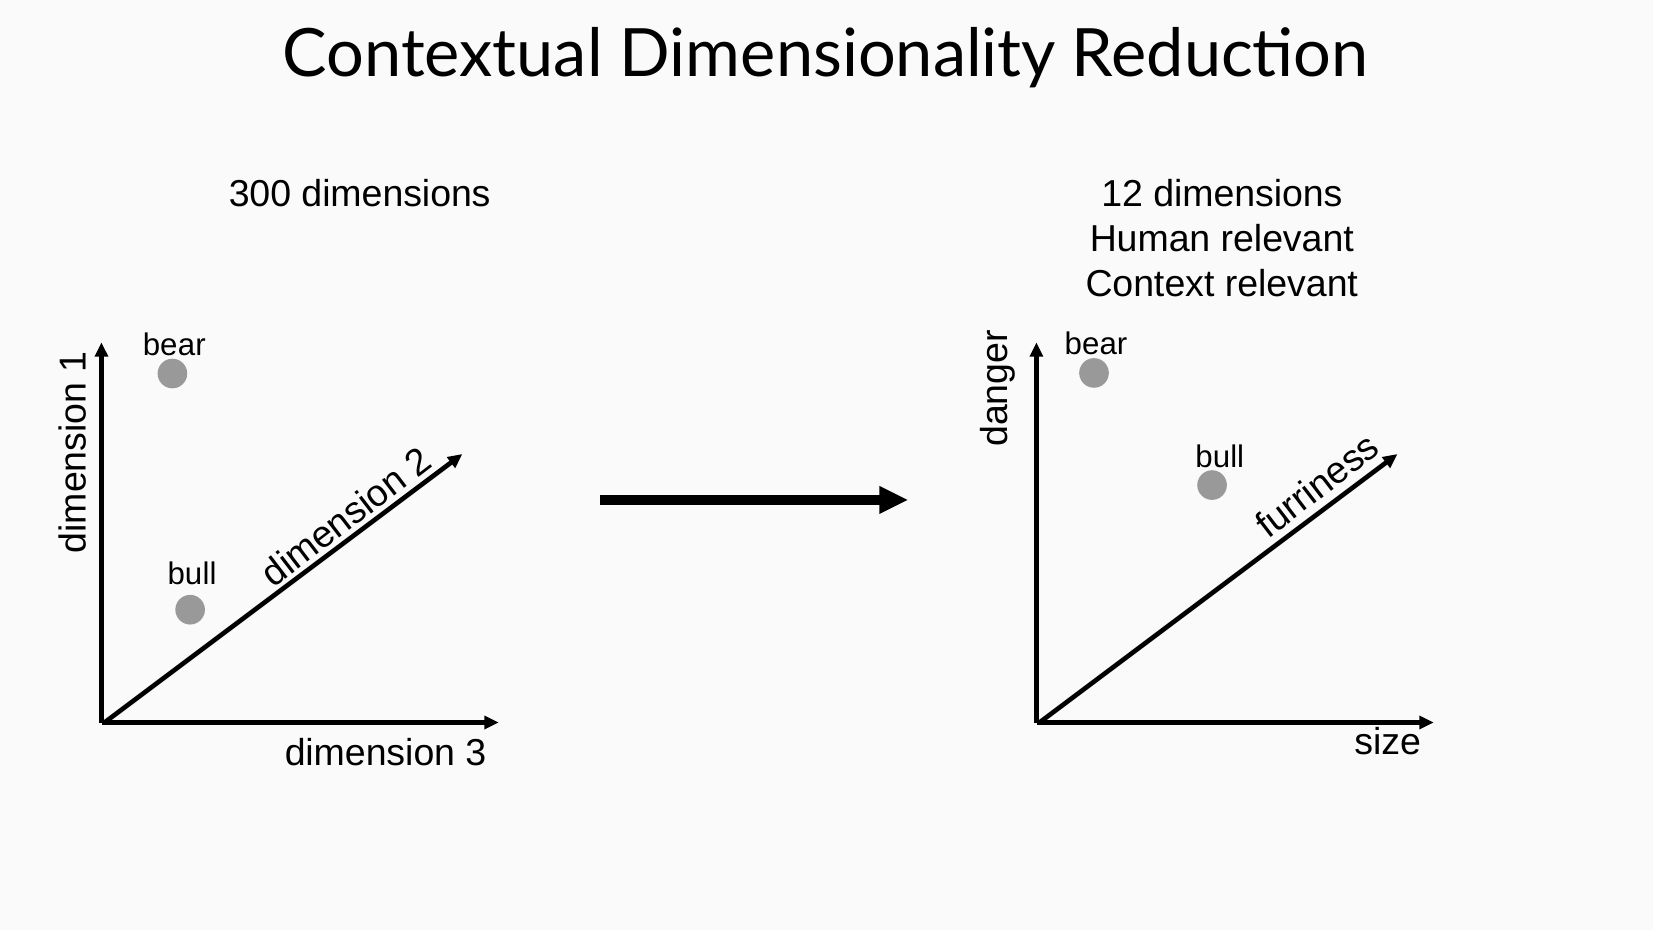

Contextual Dimensionality Reduction
300 dimensions
12 dimensions
Human relevant
Context relevant

dimension 1

dimension 2
dimension 3

bear
bear

danger

bull

furriness

bull

size